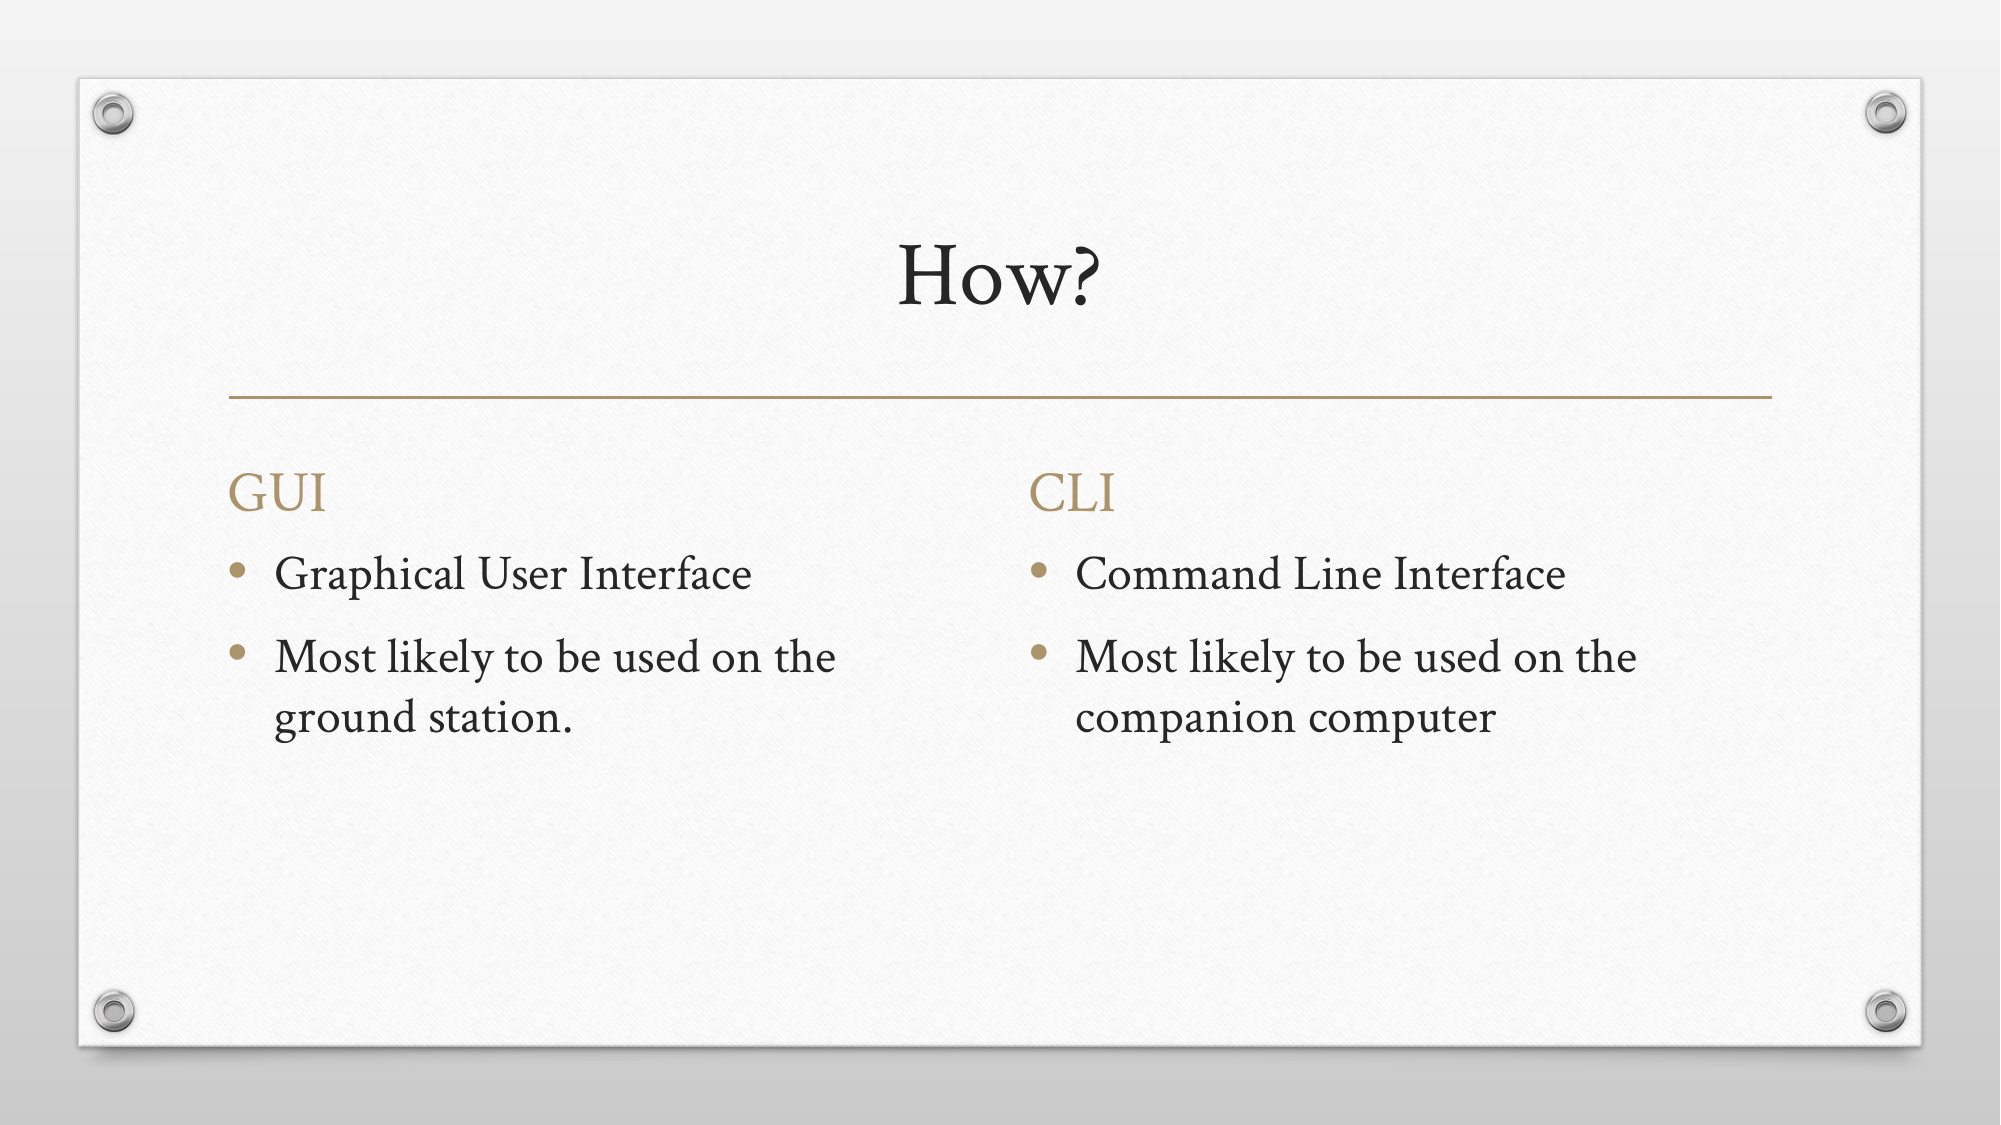

# How?
GUI
CLI
Graphical User Interface
Most likely to be used on the ground station.
Command Line Interface
Most likely to be used on the companion computer